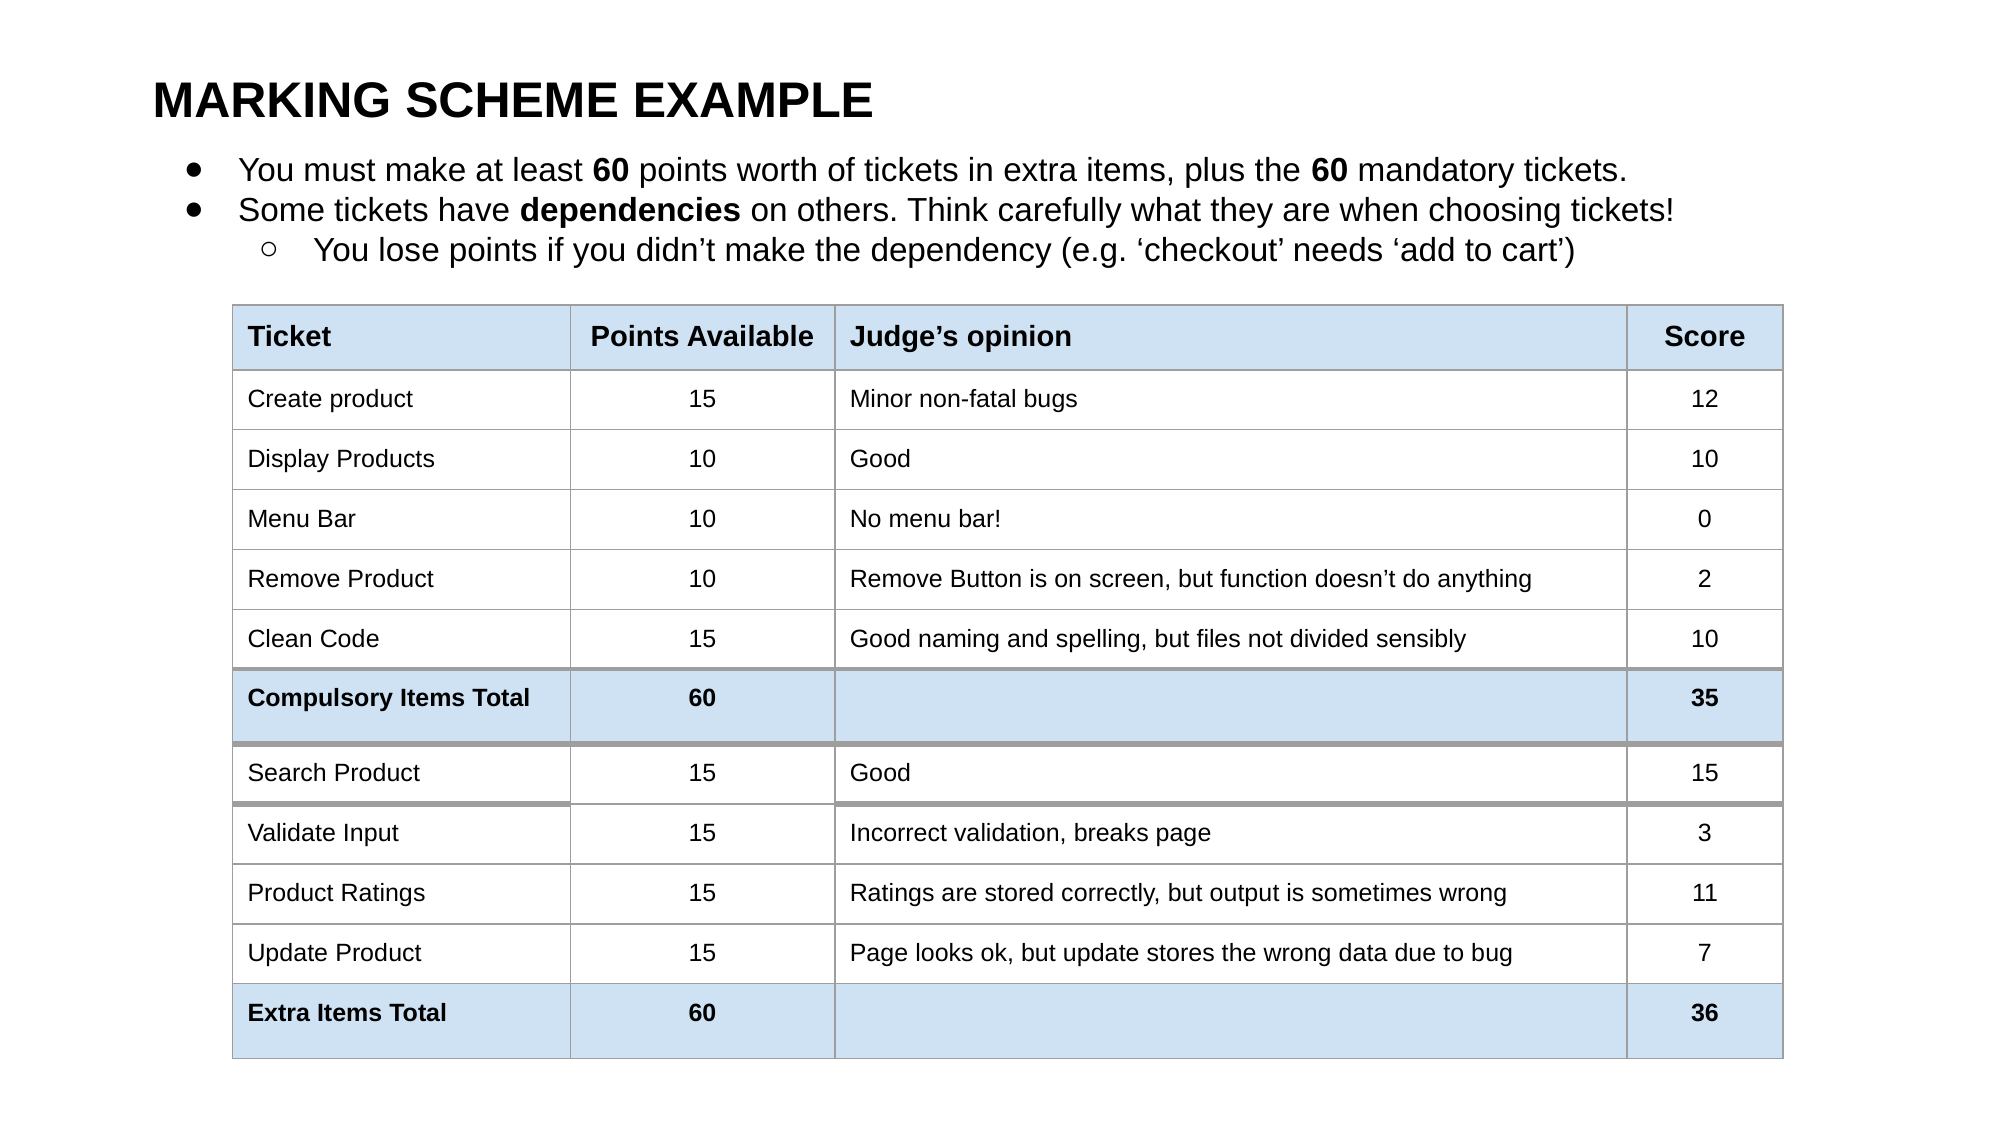

MARKING SCHEME EXAMPLE
You must make at least 60 points worth of tickets in extra items, plus the 60 mandatory tickets.
Some tickets have dependencies on others. Think carefully what they are when choosing tickets!
You lose points if you didn’t make the dependency (e.g. ‘checkout’ needs ‘add to cart’)

| Ticket | Points Available | Judge’s opinion | Score |
| --- | --- | --- | --- |
| Create product | 15 | Minor non-fatal bugs | 12 |
| Display Products | 10 | Good | 10 |
| Menu Bar | 10 | No menu bar! | 0 |
| Remove Product | 10 | Remove Button is on screen, but function doesn’t do anything | 2 |
| Clean Code | 15 | Good naming and spelling, but files not divided sensibly | 10 |
| Compulsory Items Total | 60 |  | 35 |
| Search Product | 15 | Good | 15 |
| Validate Input | 15 | Incorrect validation, breaks page | 3 |
| Product Ratings | 15 | Ratings are stored correctly, but output is sometimes wrong | 11 |
| Update Product | 15 | Page looks ok, but update stores the wrong data due to bug | 7 |
| Extra Items Total | 60 |  | 36 |